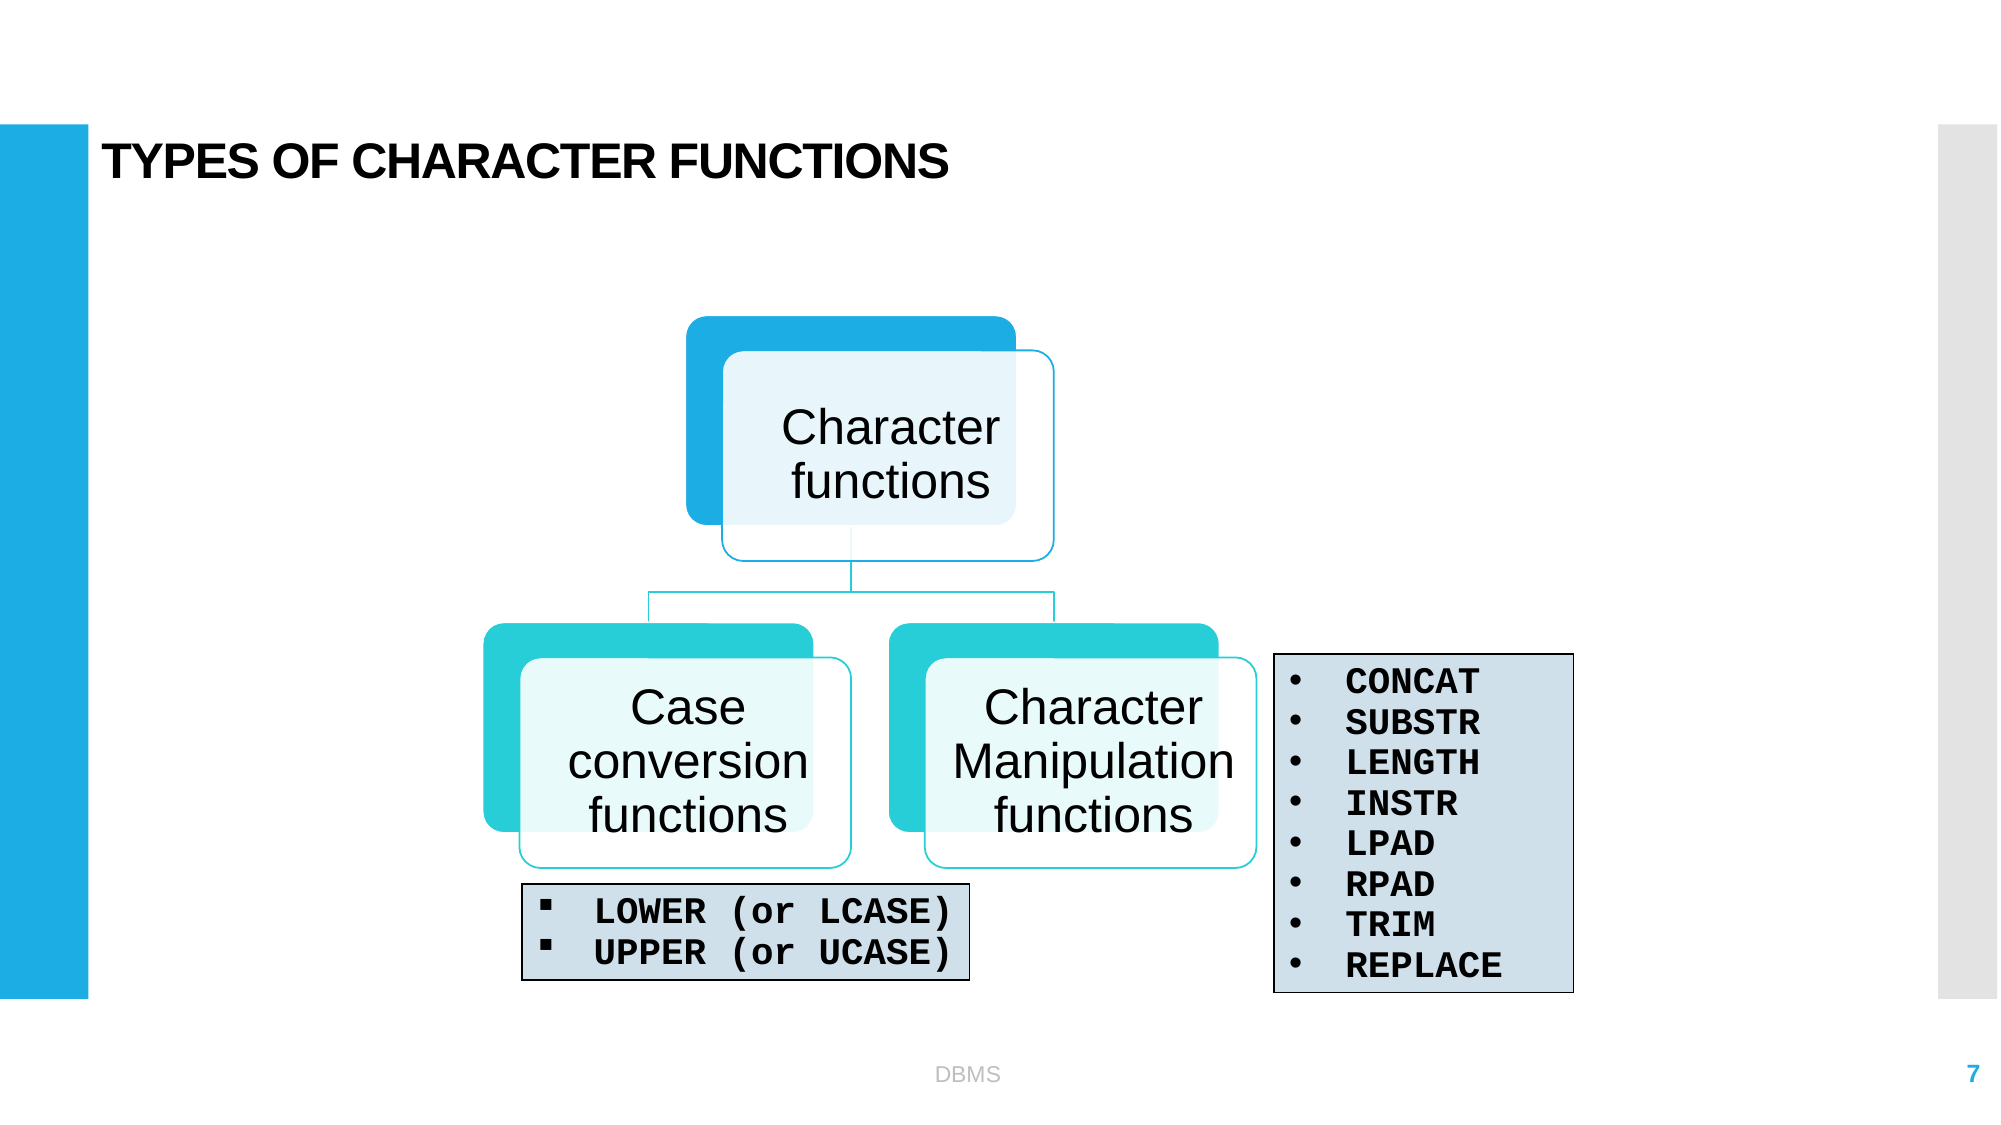

# TYPES OF CHARACTER FUNCTIONS
Character functions
Case conversion functions
Character Manipulation functions
CONCAT
SUBSTR
LENGTH
INSTR
LPAD
RPAD
TRIM
REPLACE
LOWER (or LCASE)
UPPER (or UCASE)
7
DBMS